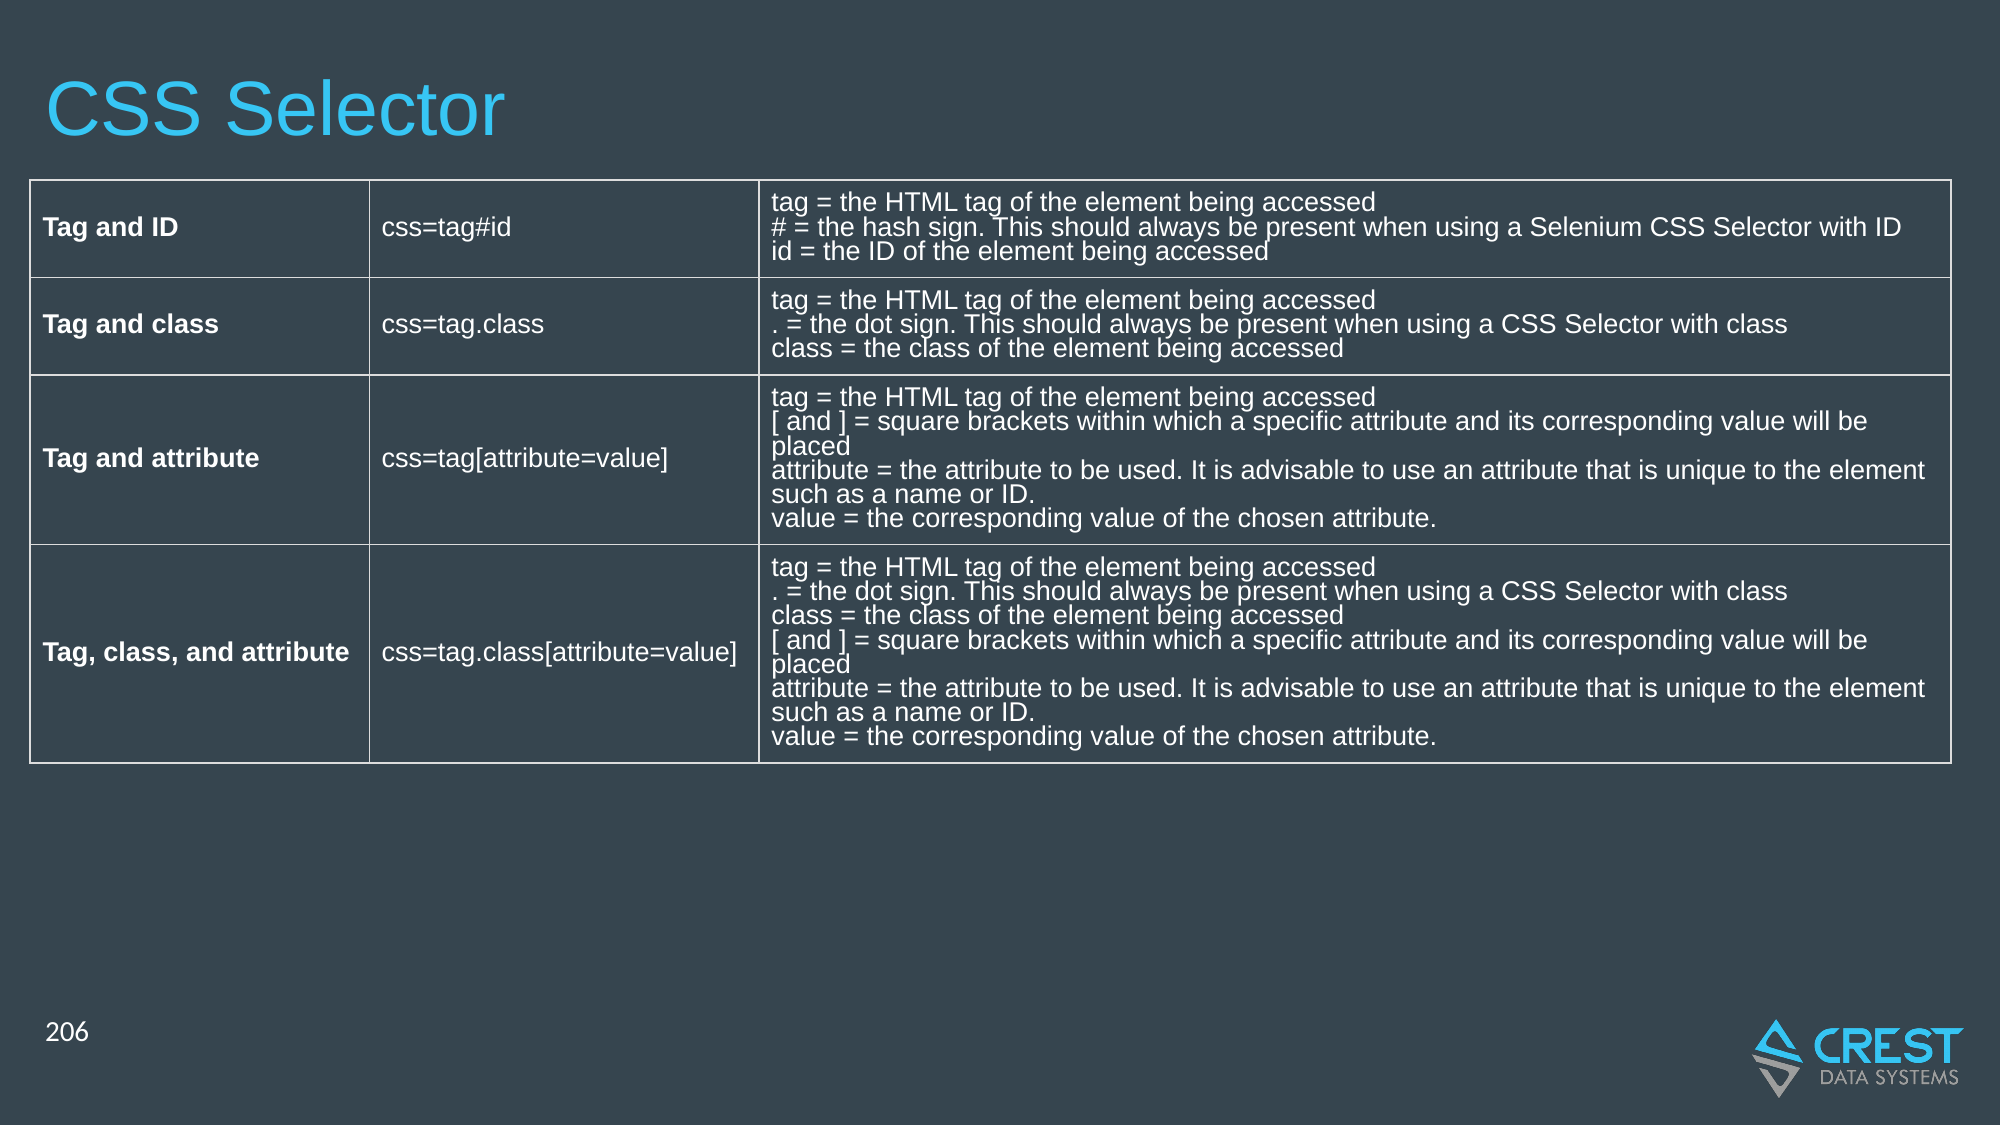

# CSS Selector
| Tag and ID | css=tag#id | tag = the HTML tag of the element being accessed # = the hash sign. This should always be present when using a Selenium CSS Selector with ID id = the ID of the element being accessed |
| --- | --- | --- |
| Tag and class | css=tag.class | tag = the HTML tag of the element being accessed . = the dot sign. This should always be present when using a CSS Selector with class class = the class of the element being accessed |
| Tag and attribute | css=tag[attribute=value] | tag = the HTML tag of the element being accessed [ and ] = square brackets within which a specific attribute and its corresponding value will be placed attribute = the attribute to be used. It is advisable to use an attribute that is unique to the element such as a name or ID. value = the corresponding value of the chosen attribute. |
| Tag, class, and attribute | css=tag.class[attribute=value] | tag = the HTML tag of the element being accessed . = the dot sign. This should always be present when using a CSS Selector with class class = the class of the element being accessed [ and ] = square brackets within which a specific attribute and its corresponding value will be placed attribute = the attribute to be used. It is advisable to use an attribute that is unique to the element such as a name or ID. value = the corresponding value of the chosen attribute. |
206